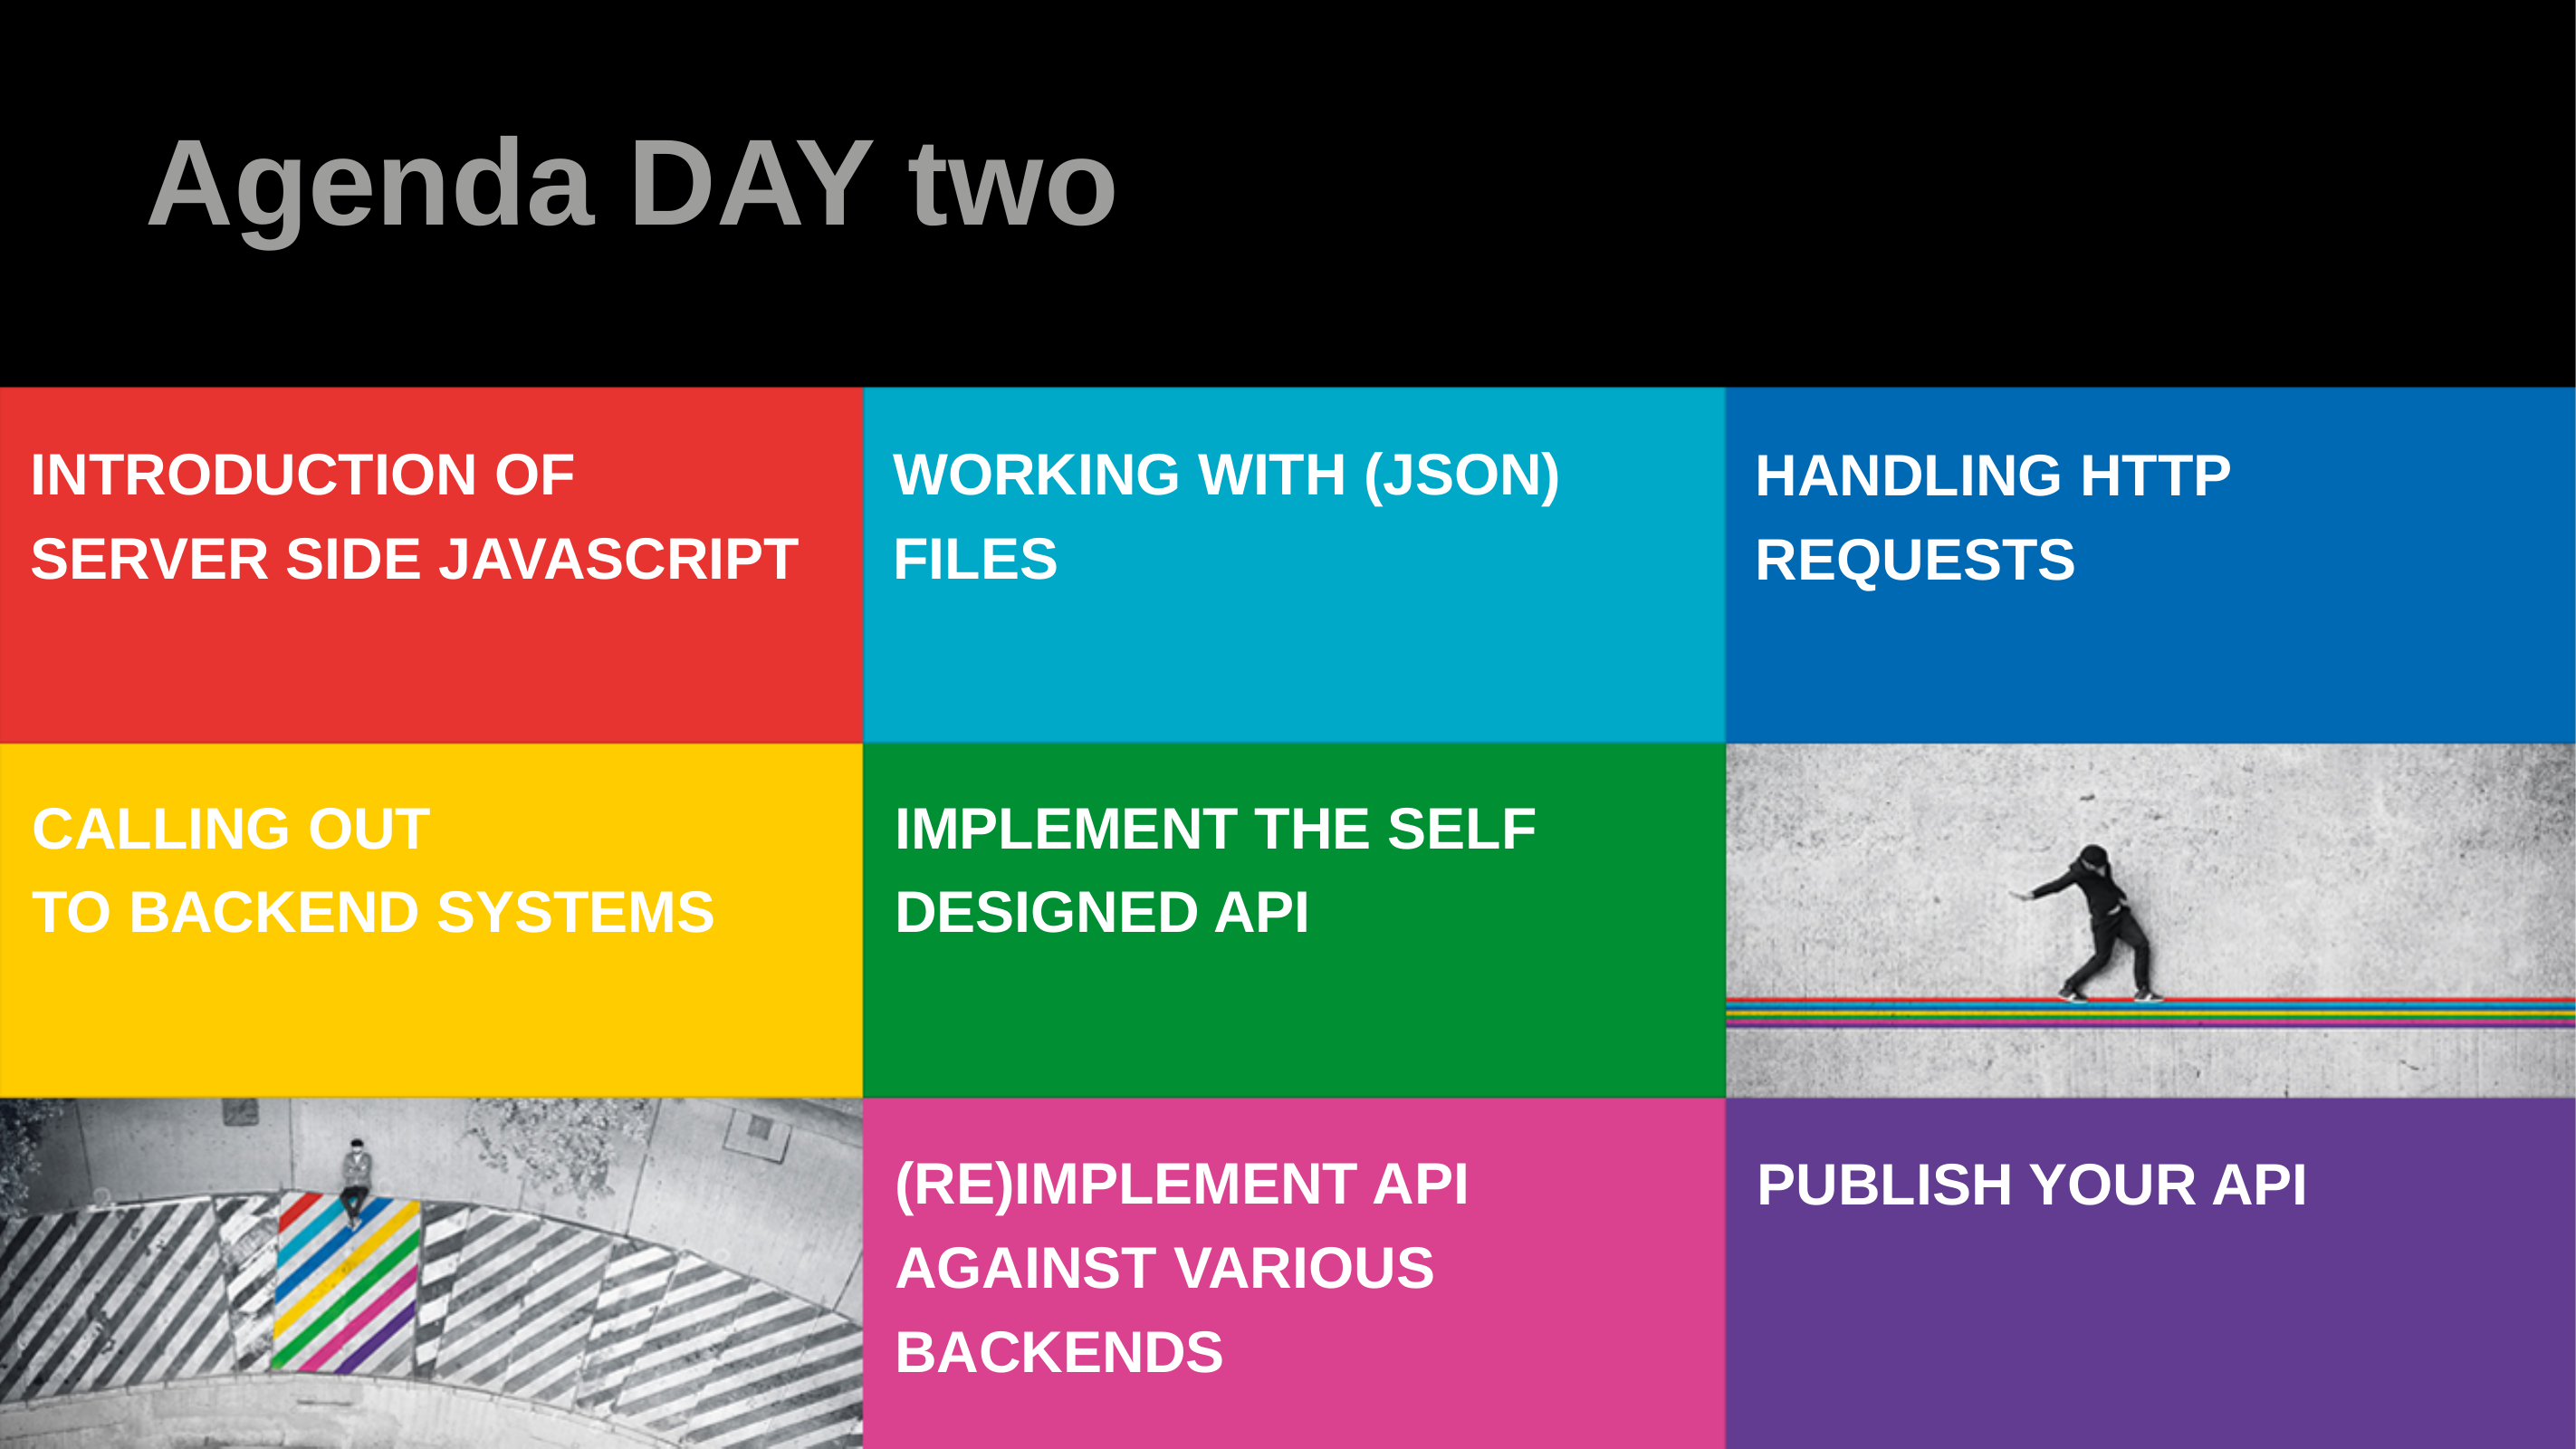

# Agenda DAY two
Introduction of
server side javascript
Working with (JSON) files
Handling http requests
Calling out
to backend systems
Implement the self designed api
(Re)implement API against various backends
Publish your API